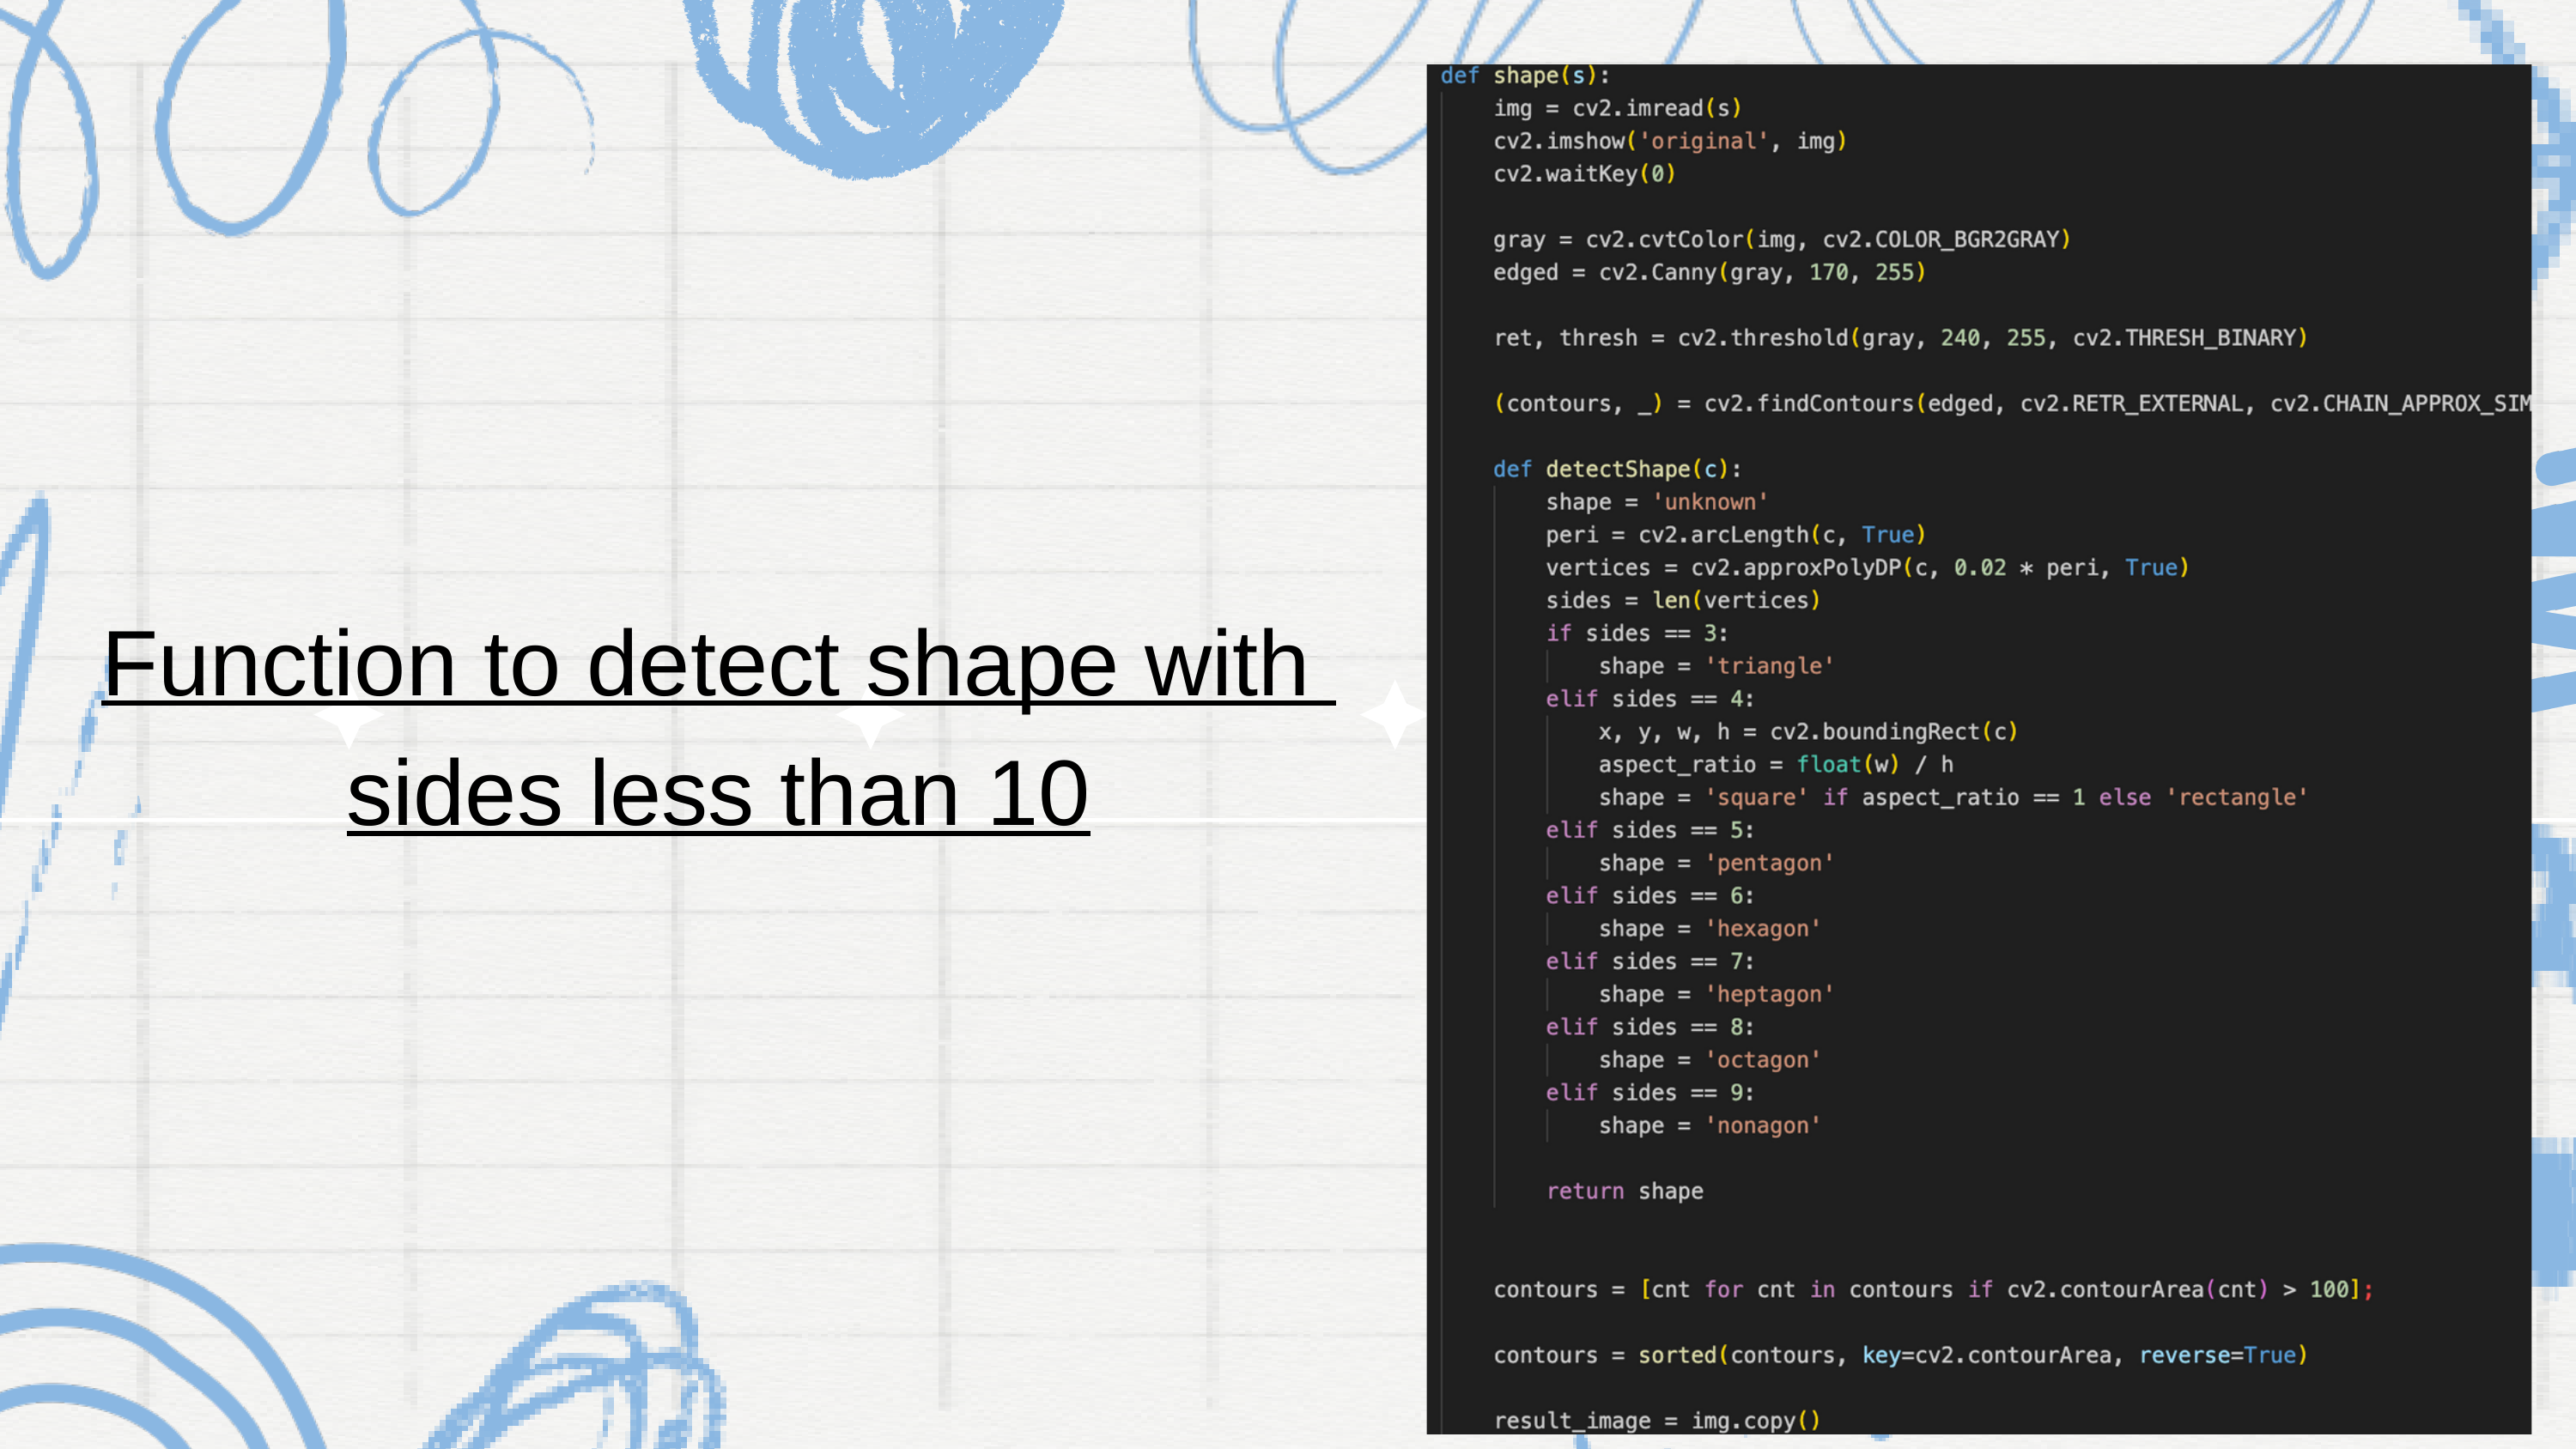

Function to detect shape with
sides less than 10